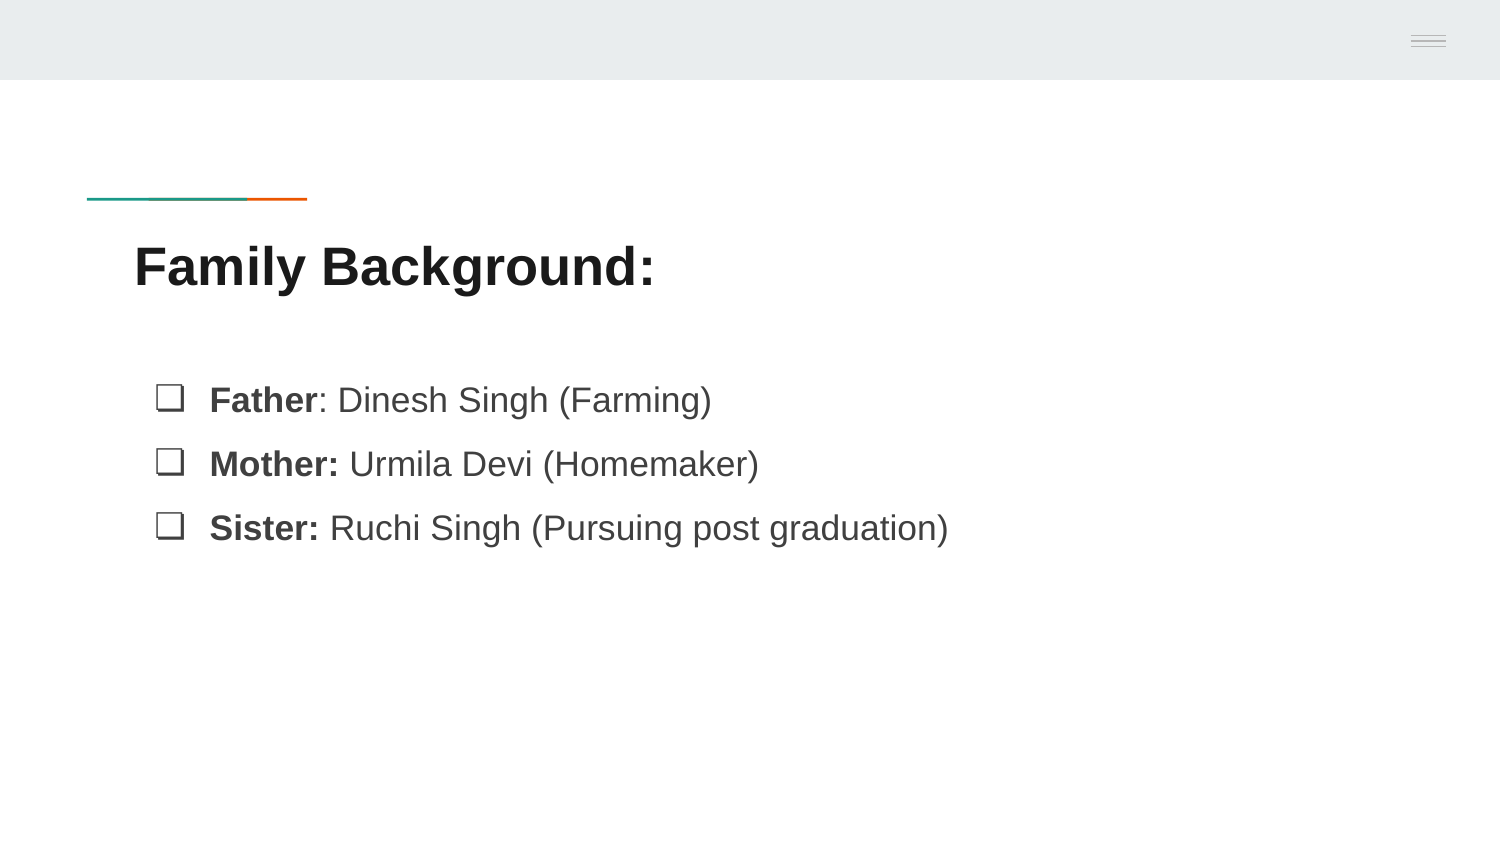

# Family Background:
Father: Dinesh Singh (Farming)
Mother: Urmila Devi (Homemaker)
Sister: Ruchi Singh (Pursuing post graduation)